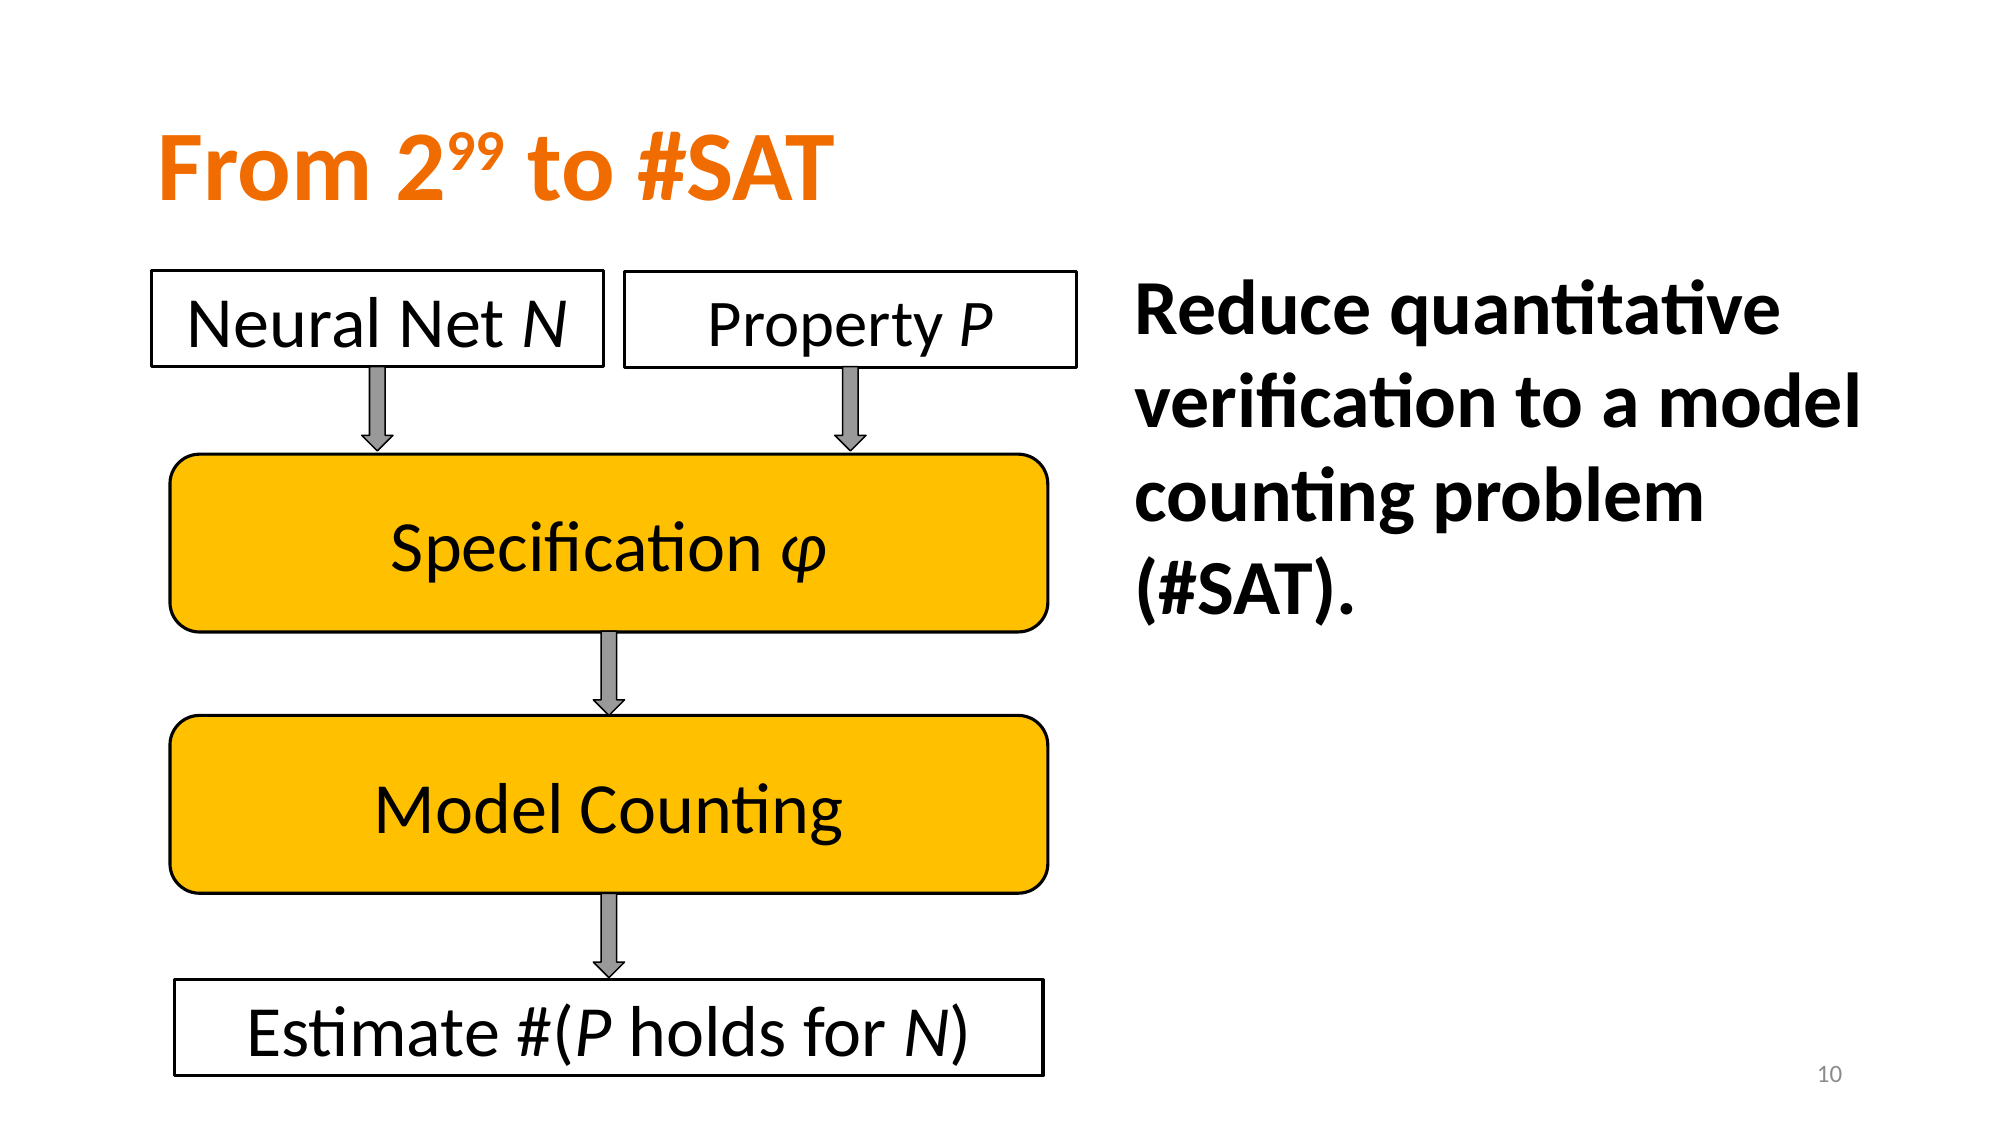

# From 299 to #SAT
Reduce quantitative verification to a model counting problem (#SAT).
Neural Net N
Property P

Specification φ

Model Counting

Estimate #(P holds for N)
10